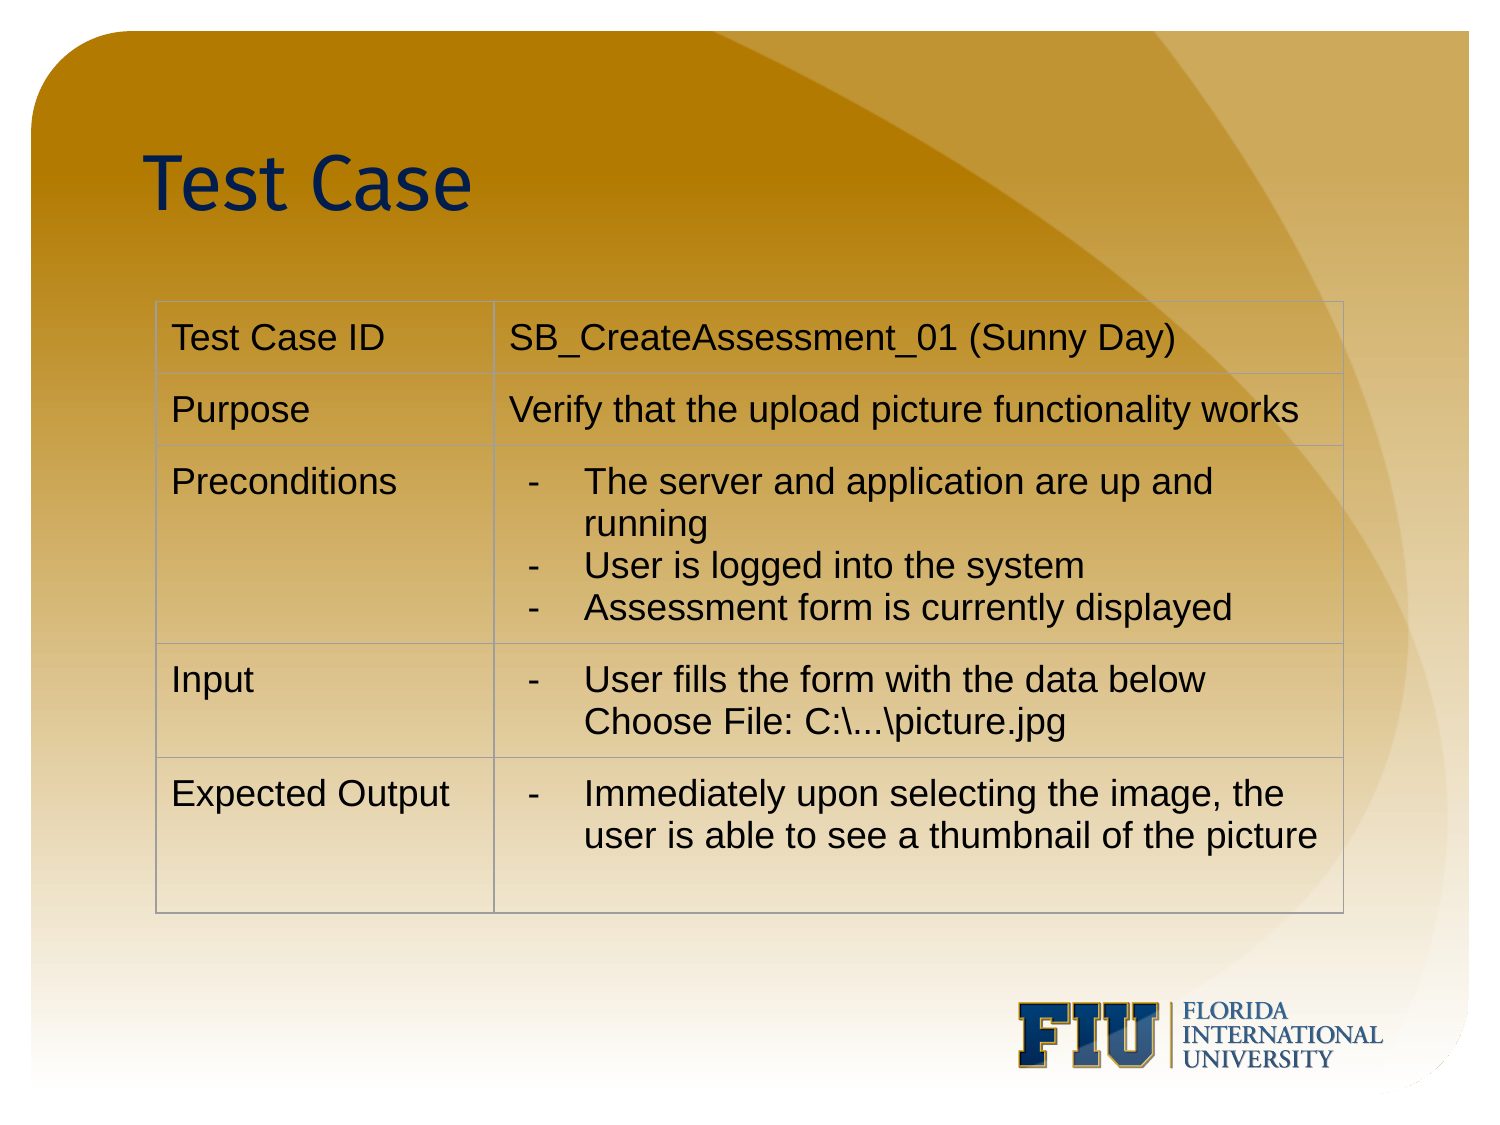

# Test Case
| Test Case ID | SB\_CreateAssessment\_01 (Sunny Day) |
| --- | --- |
| Purpose | Verify that the upload picture functionality works |
| Preconditions | The server and application are up and running User is logged into the system Assessment form is currently displayed |
| Input | User fills the form with the data below Choose File: C:\...\picture.jpg |
| Expected Output | Immediately upon selecting the image, the user is able to see a thumbnail of the picture |